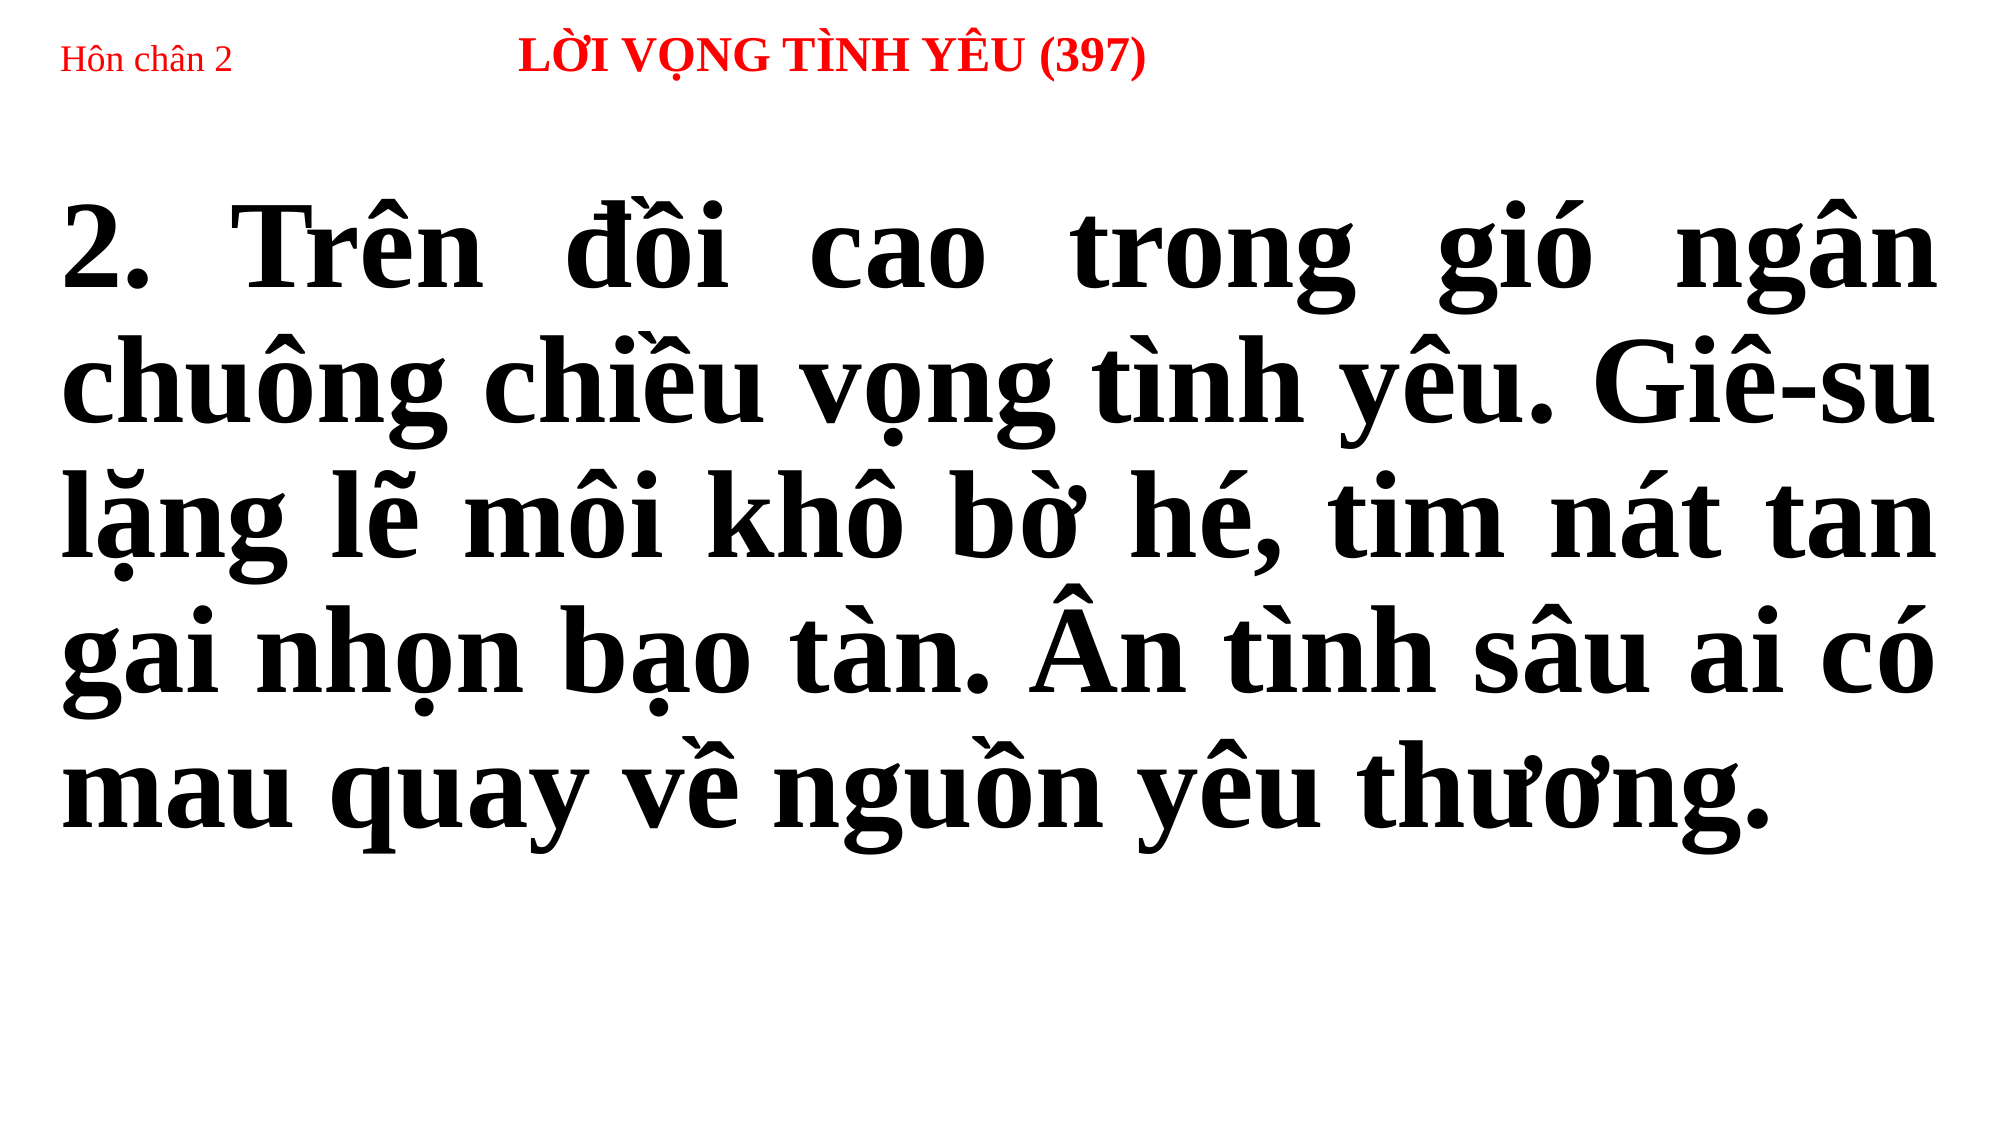

# Hôn chân 2                              LỜI VỌNG TÌNH YÊU (397)
2. Trên đồi cao trong gió ngân chuông chiều vọng tình yêu. Giê-su lặng lẽ môi khô bờ hé, tim nát tan gai nhọn bạo tàn. Ân tình sâu ai có mau quay về nguồn yêu thương.